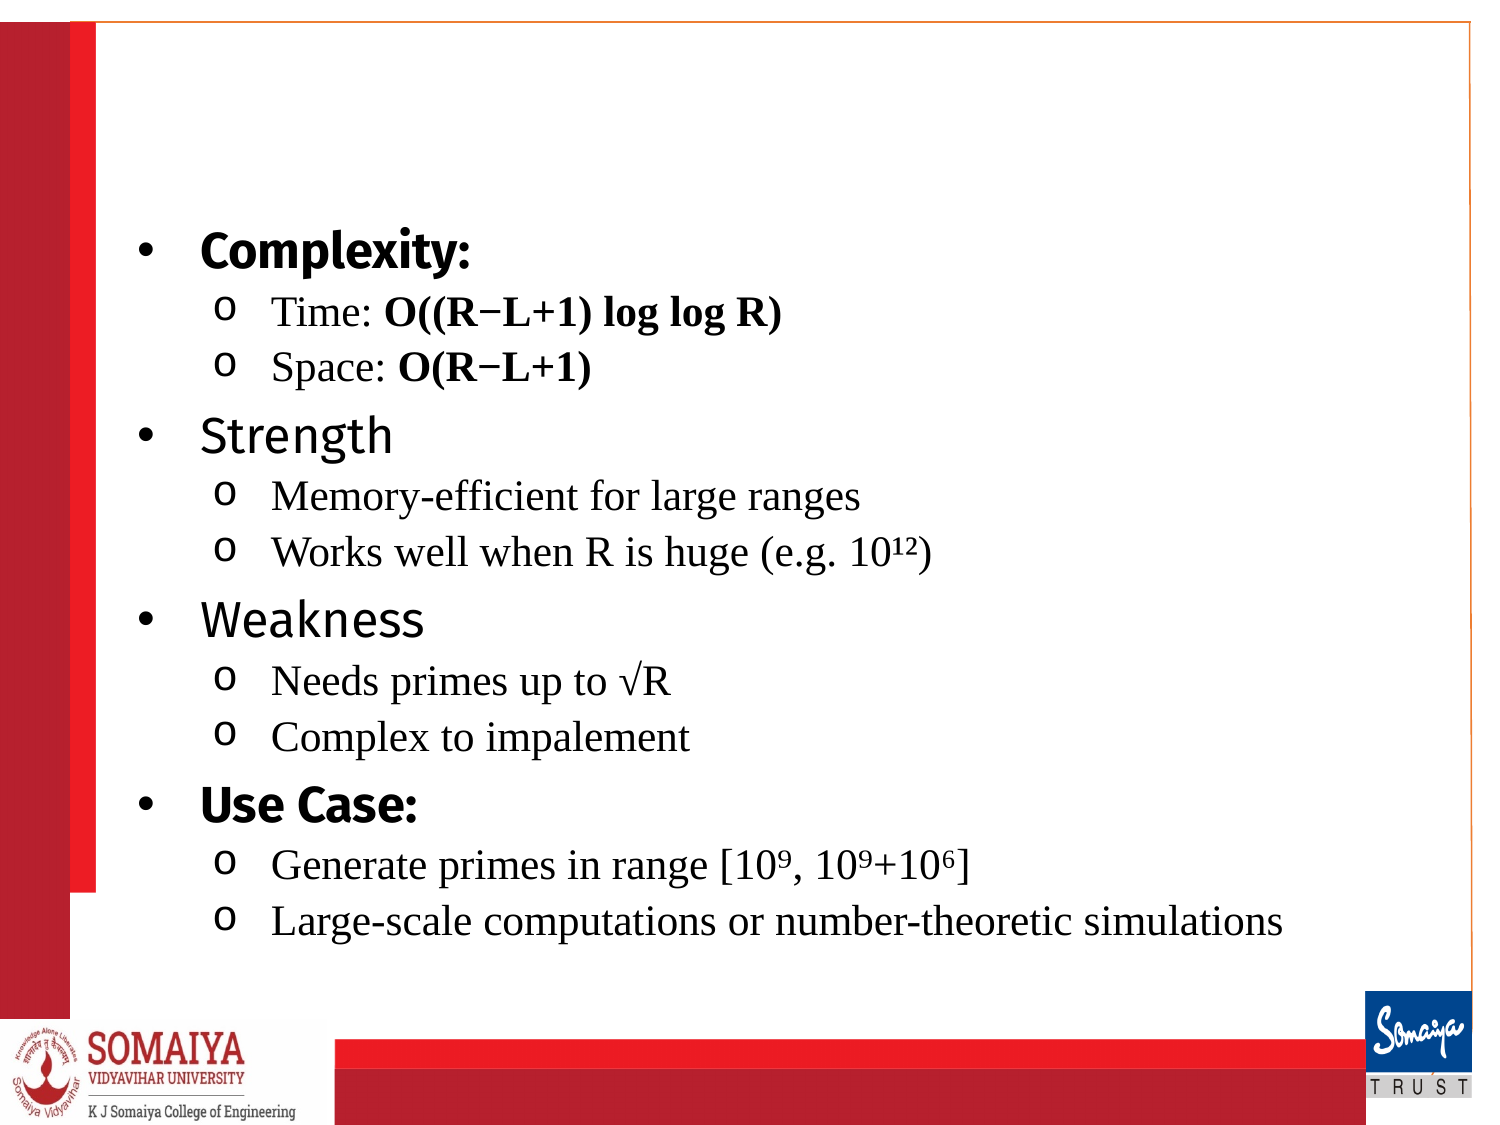

#
Complexity:
Time: O((R−L+1) log log R)
Space: O(R−L+1)
Strength
Memory-efficient for large ranges
Works well when R is huge (e.g. 10¹²)
Weakness
Needs primes up to √R
Complex to impalement
Use Case:
Generate primes in range [10⁹, 10⁹+10⁶]
Large-scale computations or number-theoretic simulations